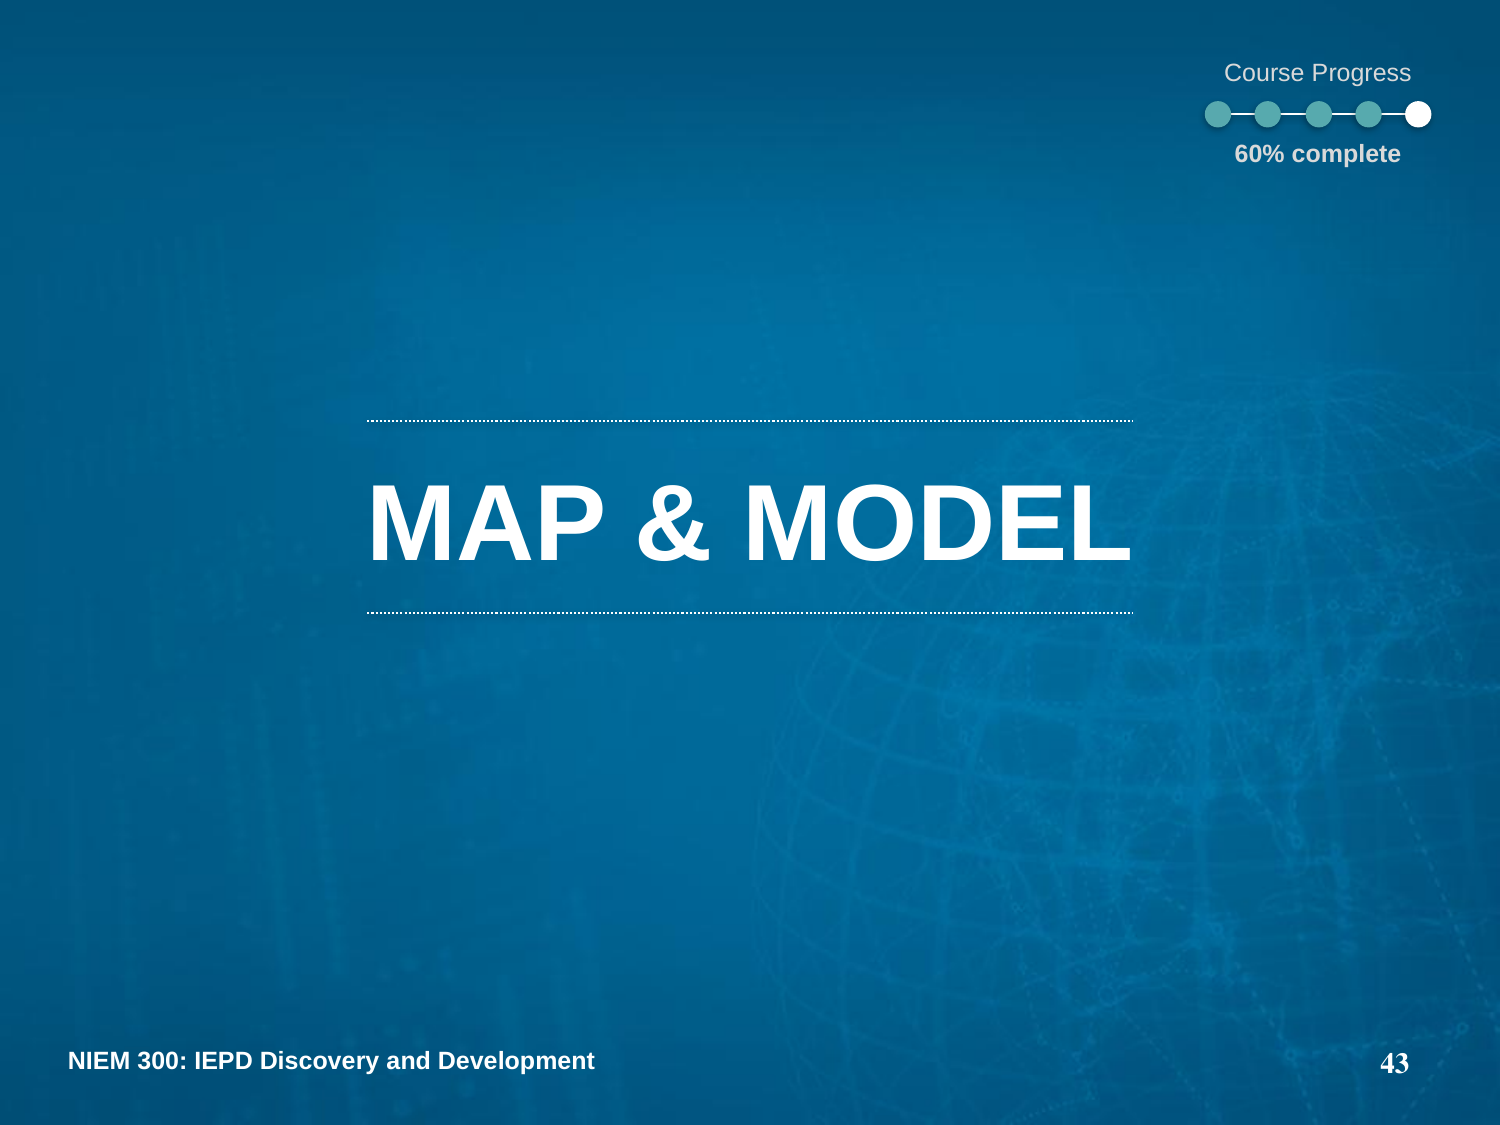

Course Progress

60% complete
# Map & Model
43